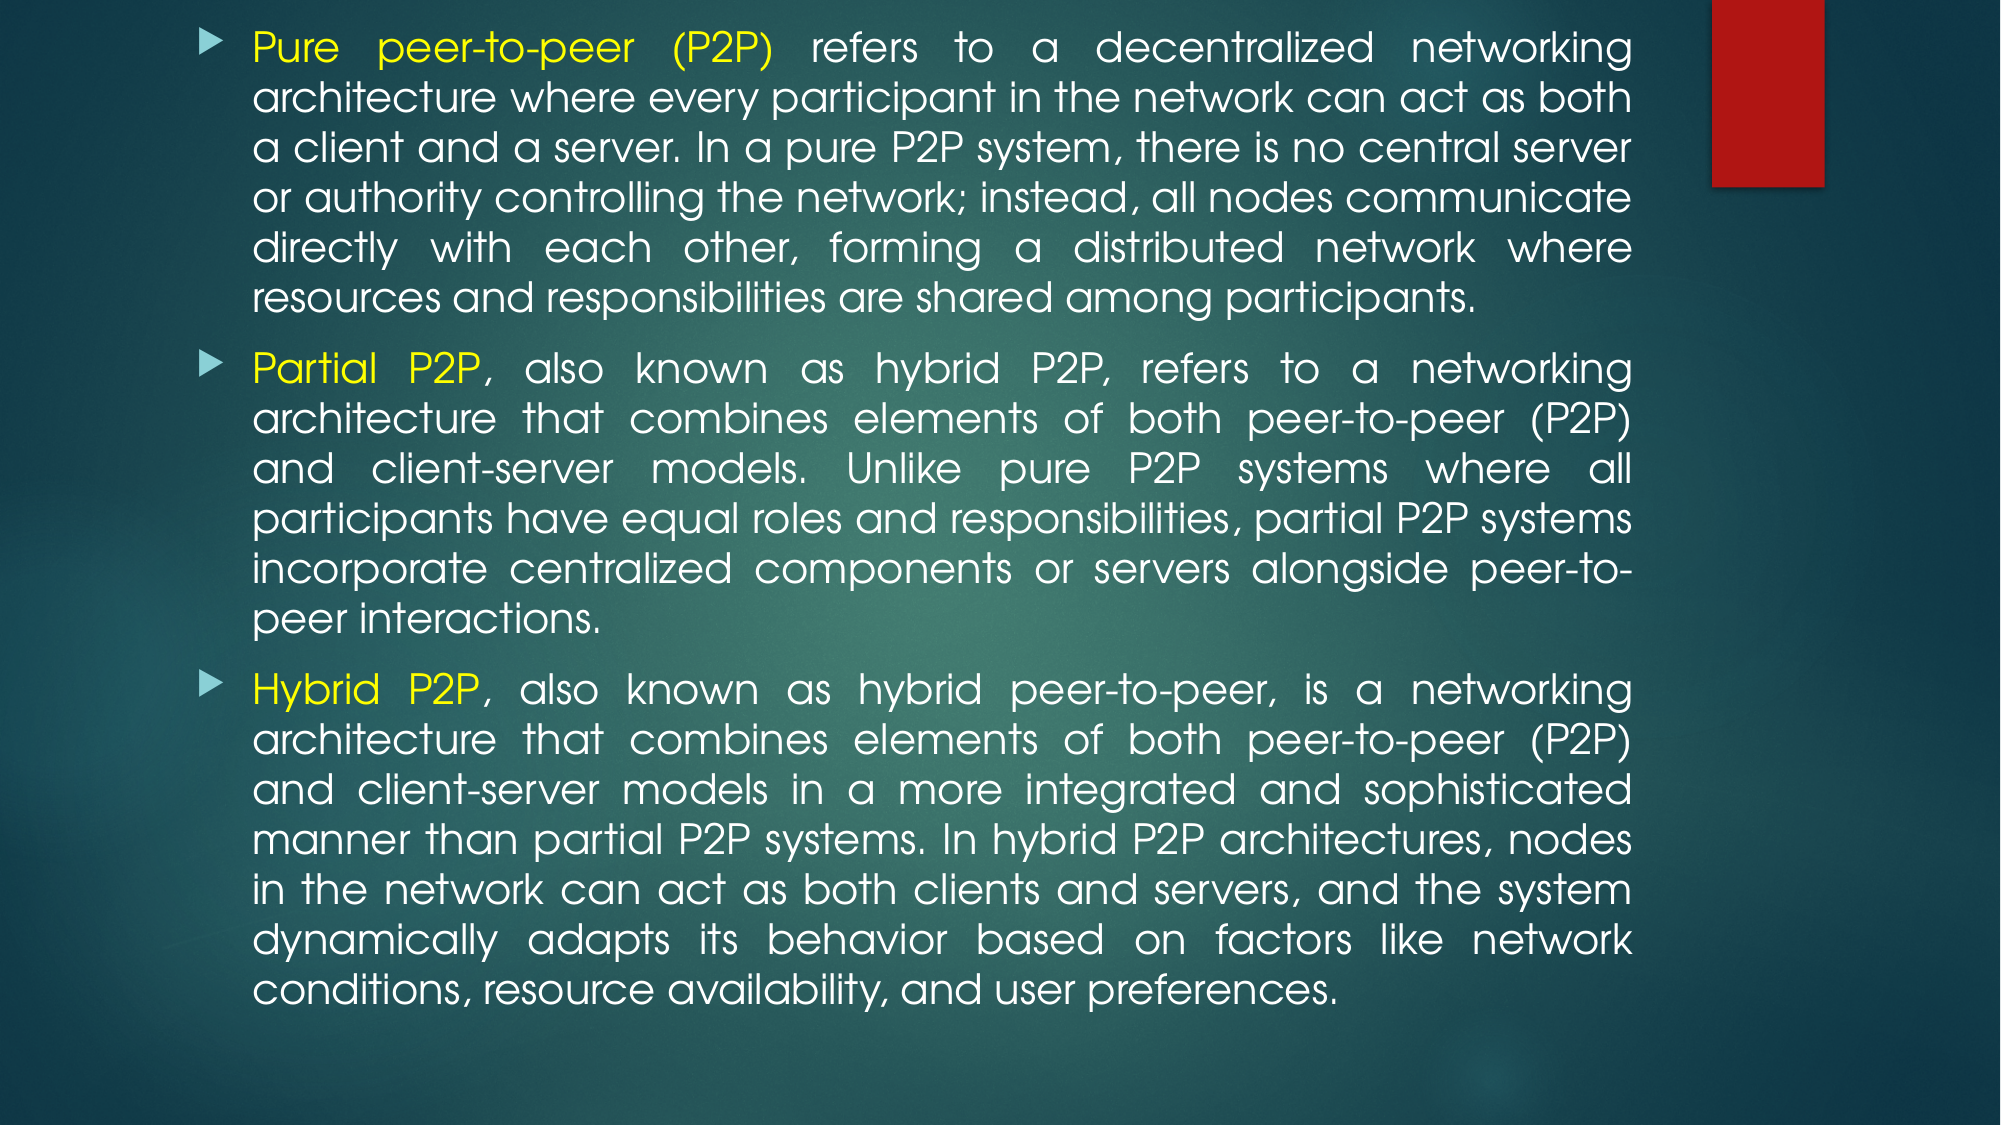

Pure peer-to-peer (P2P) refers to a decentralized networking architecture where every participant in the network can act as both a client and a server. In a pure P2P system, there is no central server or authority controlling the network; instead, all nodes communicate directly with each other, forming a distributed network where resources and responsibilities are shared among participants.
Partial P2P, also known as hybrid P2P, refers to a networking architecture that combines elements of both peer-to-peer (P2P) and client-server models. Unlike pure P2P systems where all participants have equal roles and responsibilities, partial P2P systems incorporate centralized components or servers alongside peer-to-peer interactions.
Hybrid P2P, also known as hybrid peer-to-peer, is a networking architecture that combines elements of both peer-to-peer (P2P) and client-server models in a more integrated and sophisticated manner than partial P2P systems. In hybrid P2P architectures, nodes in the network can act as both clients and servers, and the system dynamically adapts its behavior based on factors like network conditions, resource availability, and user preferences.